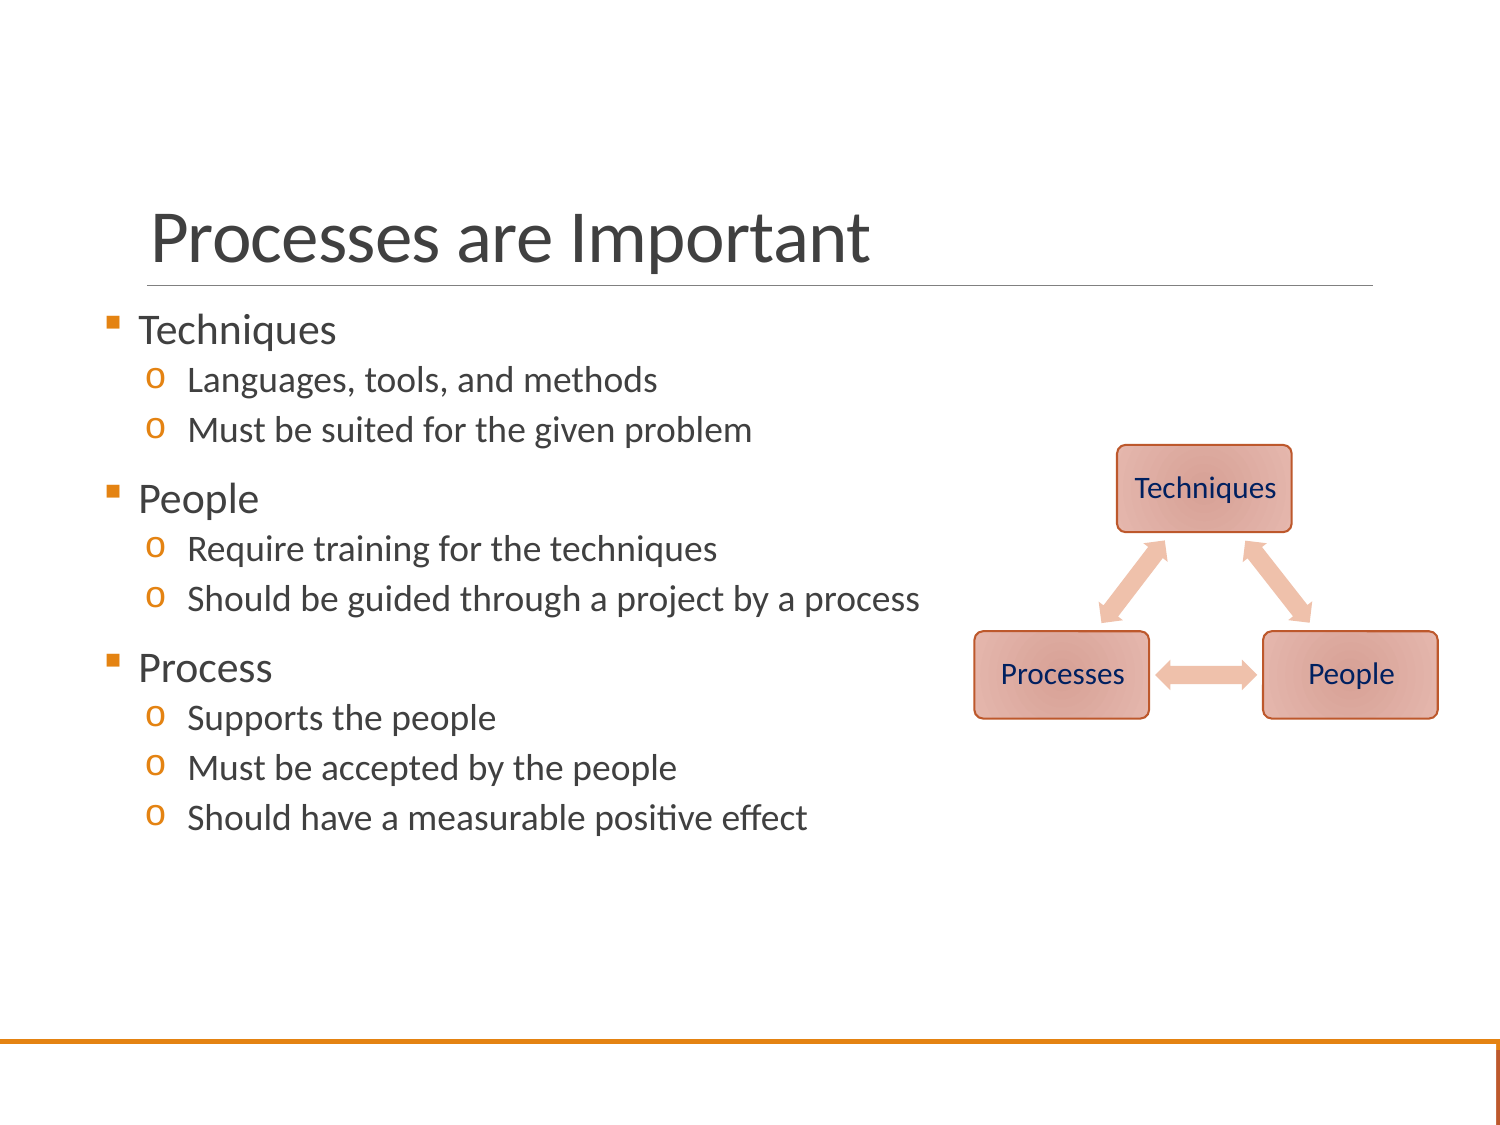

# Processes are Important
Techniques
Languages, tools, and methods
Must be suited for the given problem
People
Require training for the techniques
Should be guided through a project by a process
Process
Supports the people
Must be accepted by the people
Should have a measurable positive effect
Techniques

People

Processes

42